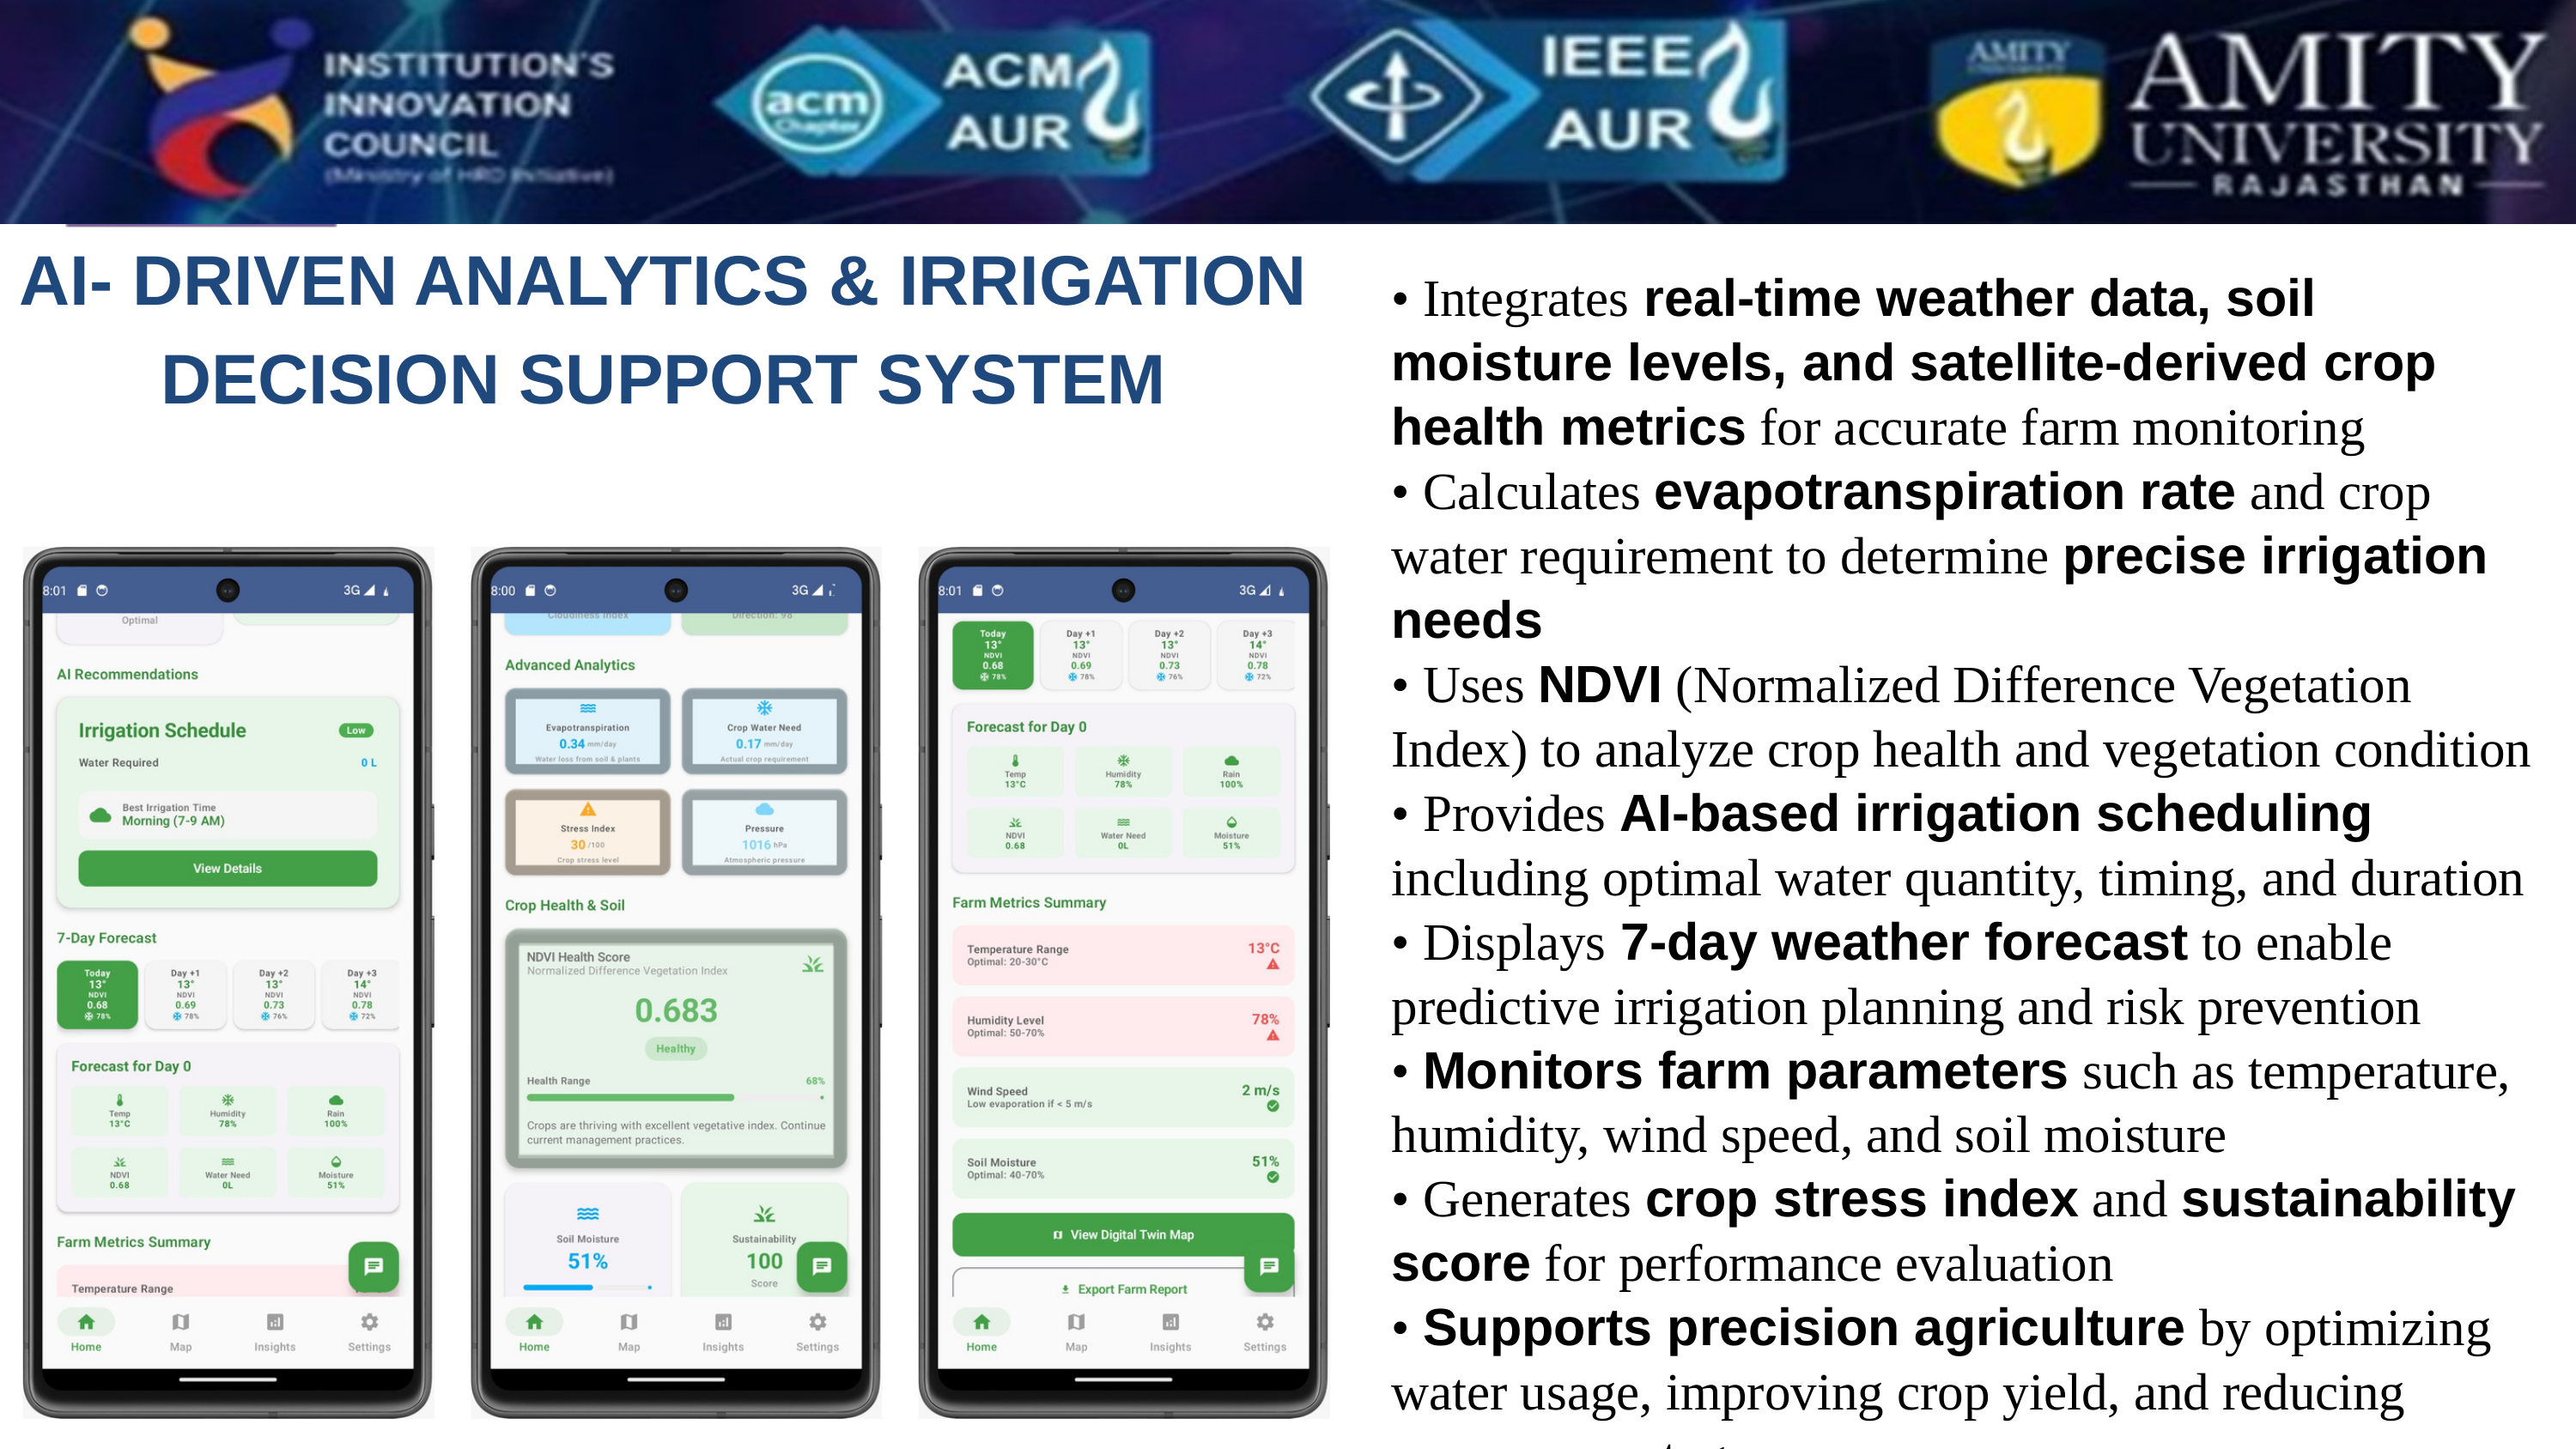

AI- DRIVEN ANALYTICS & IRRIGATION DECISION SUPPORT SYSTEM
• Integrates real-time weather data, soil moisture levels, and satellite-derived crop health metrics for accurate farm monitoring
• Calculates evapotranspiration rate and crop water requirement to determine precise irrigation needs
• Uses NDVI (Normalized Difference Vegetation Index) to analyze crop health and vegetation condition
• Provides AI-based irrigation scheduling including optimal water quantity, timing, and duration
• Displays 7-day weather forecast to enable predictive irrigation planning and risk prevention
• Monitors farm parameters such as temperature, humidity, wind speed, and soil moisture
• Generates crop stress index and sustainability score for performance evaluation
• Supports precision agriculture by optimizing water usage, improving crop yield, and reducing resource wastage